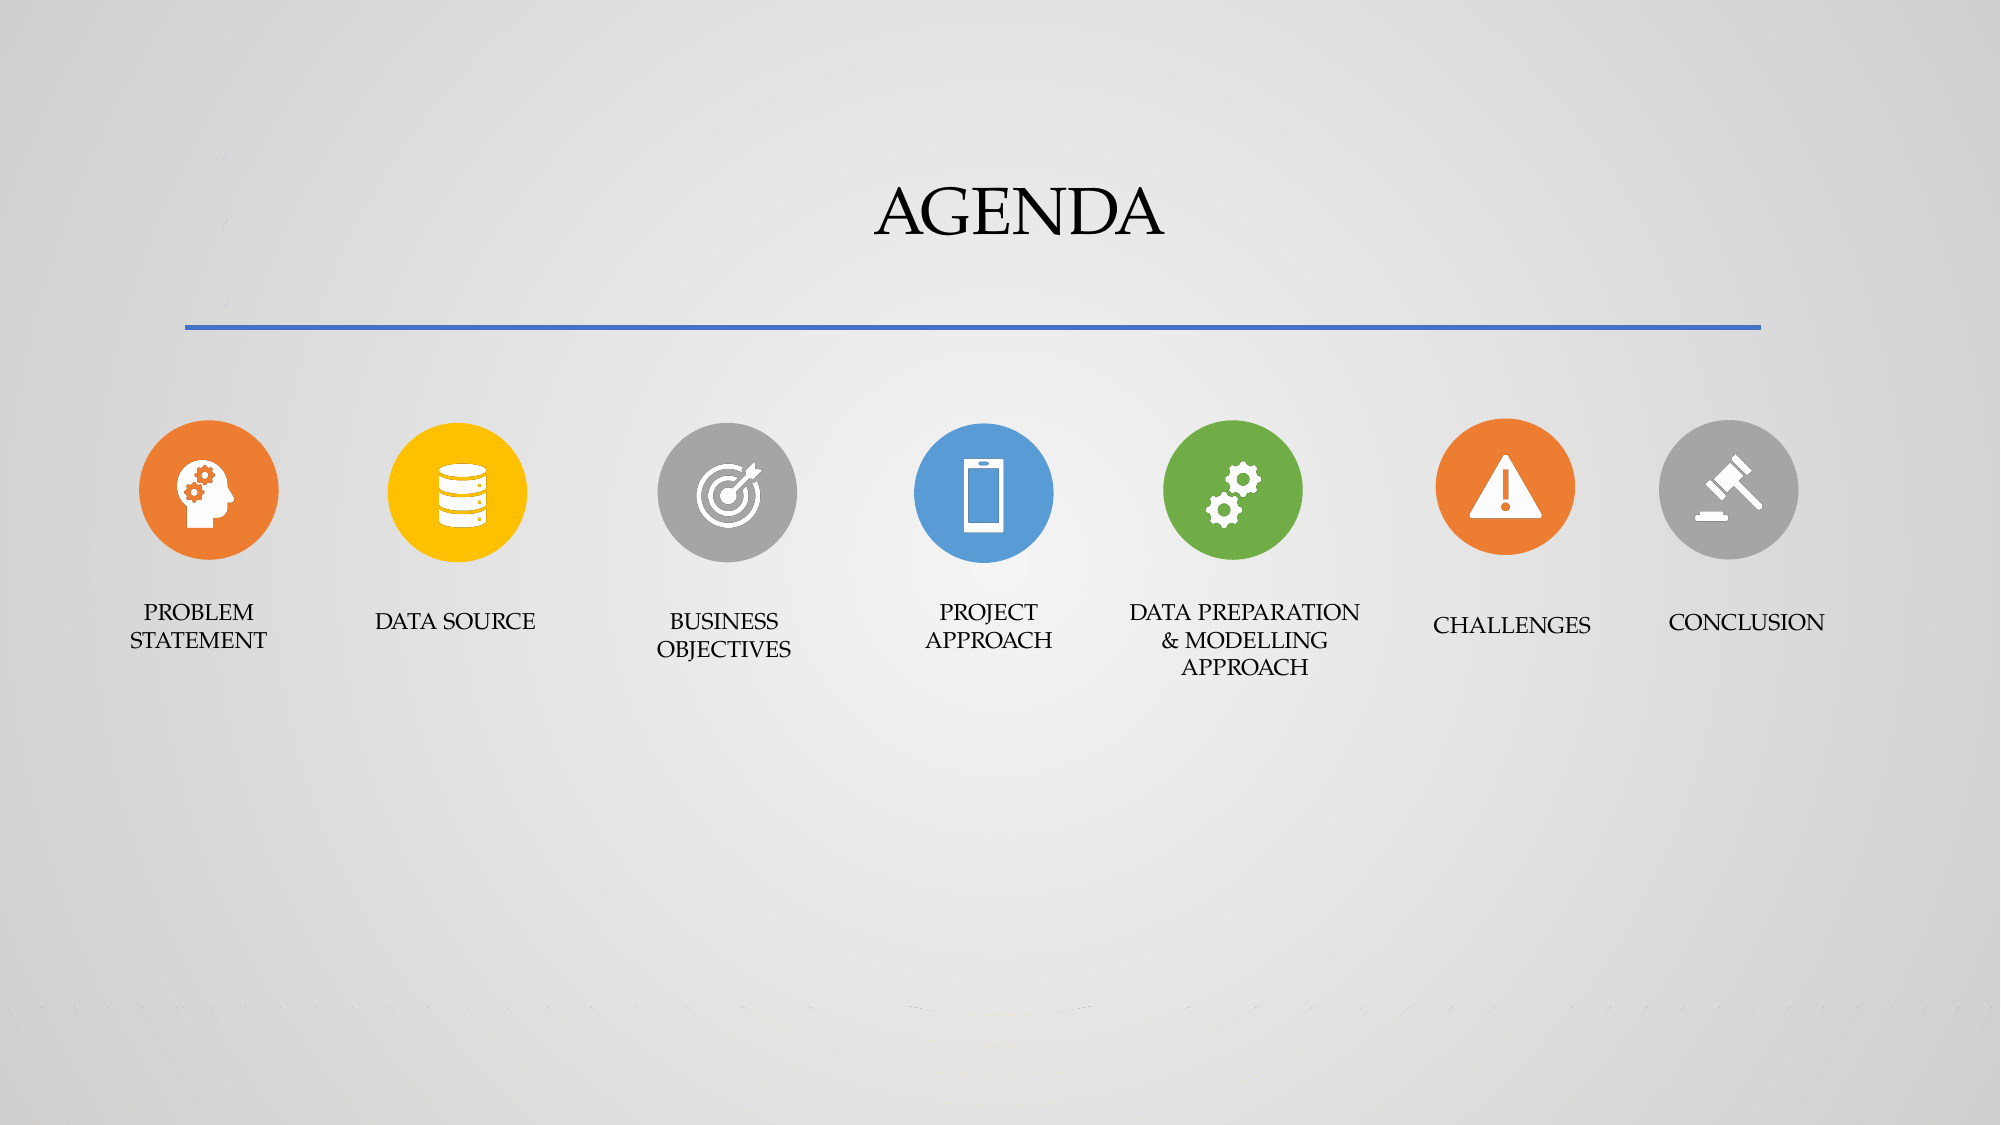

# AGENDA

PROBLEM STATEMENT
PROJECT APPROACH
DATA PREPARATION & MODELLING APPROACH
DATA SOURCE
BUSINESS OBJECTIVES
CONCLUSION

CHALLENGES